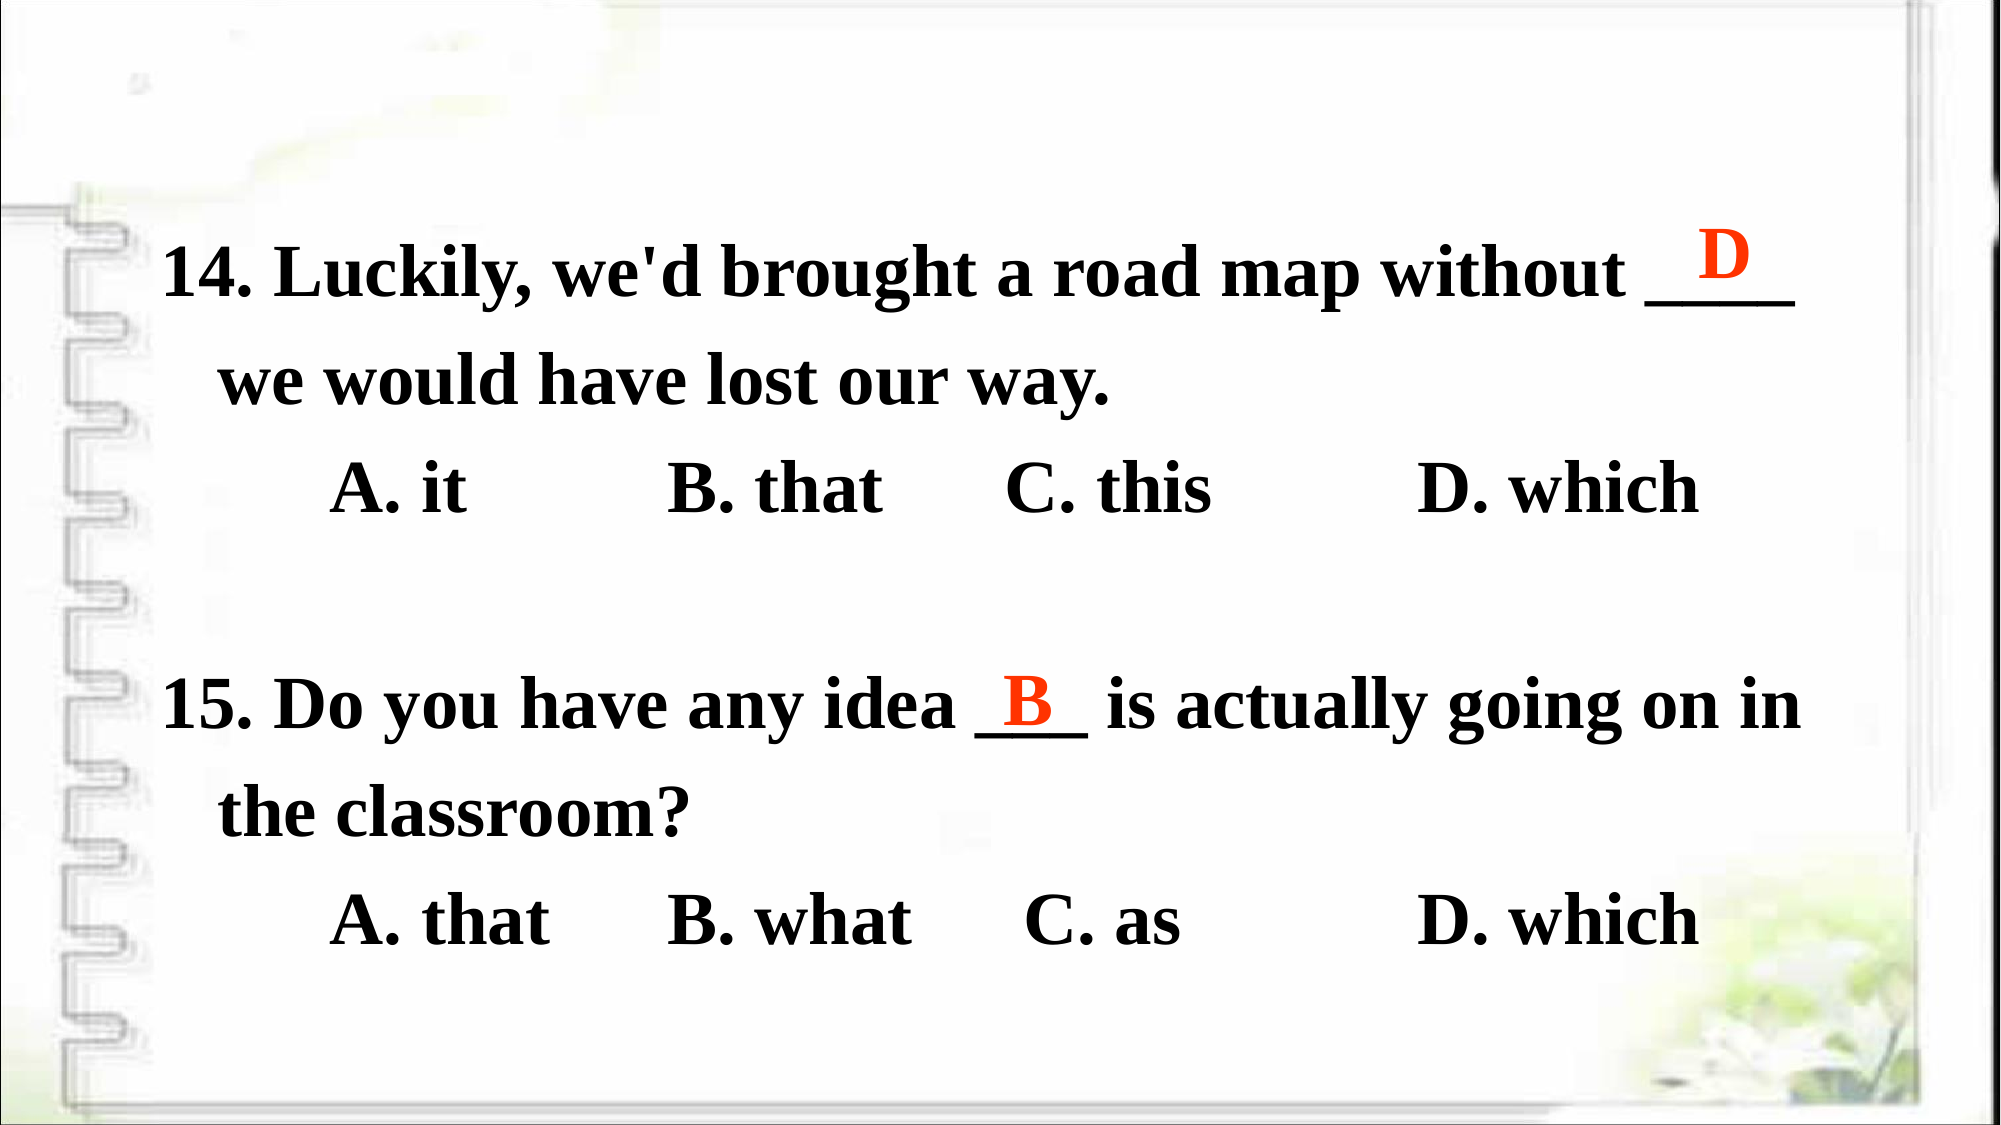

14. Luckily, we'd brought a road map without ____ we would have lost our way.
         A. it   	B. that   	  C. this   	D. which

15. Do you have any idea ___ is actually going on in the classroom?
         A. that  	B. what  	   C. as  		D. which
D
B